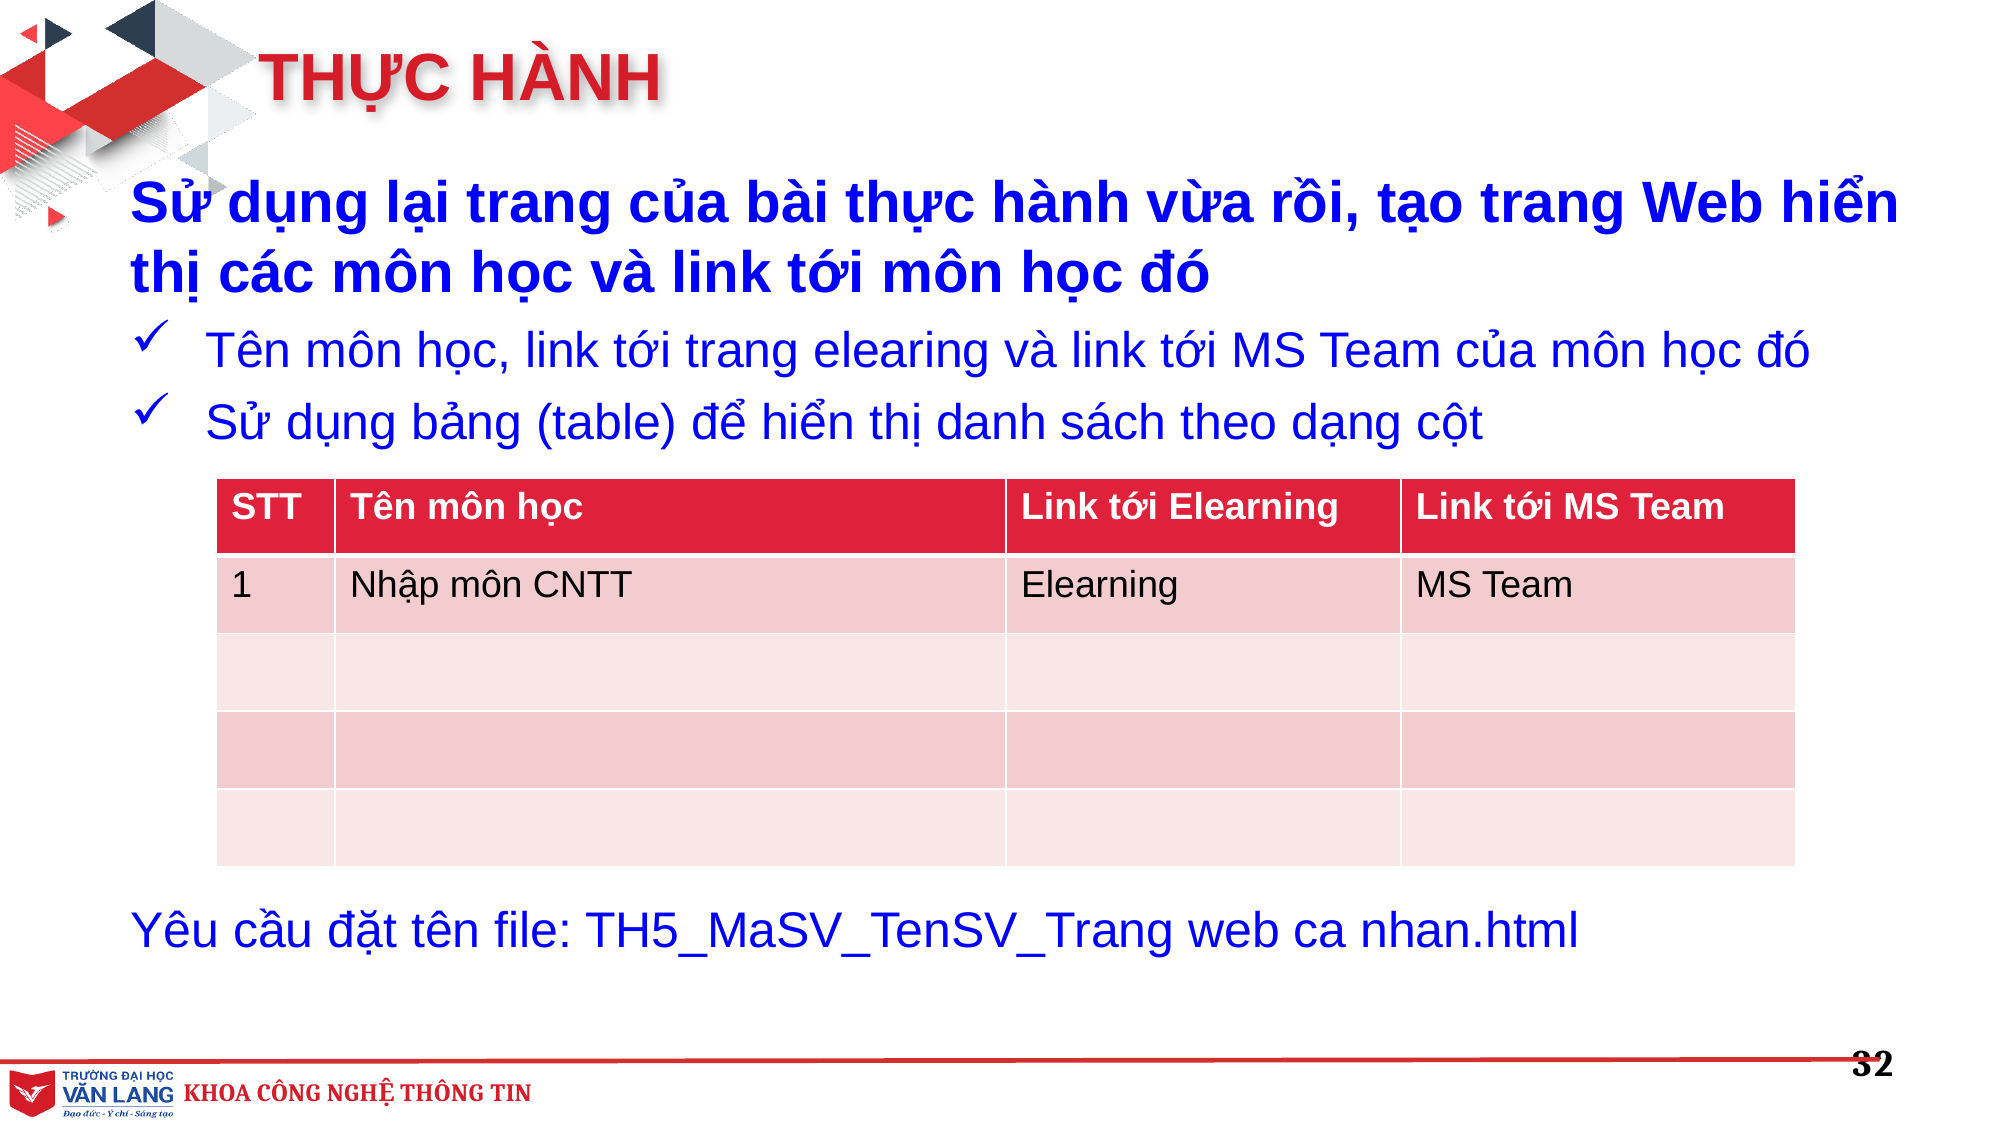

THỰC HÀNH
Sử dụng lại trang của bài thực hành vừa rồi, tạo trang Web hiển thị các môn học và link tới môn học đó
Tên môn học, link tới trang elearing và link tới MS Team của môn học đó
Sử dụng bảng (table) để hiển thị danh sách theo dạng cột

Yêu cầu đặt tên file: TH5_MaSV_TenSV_Trang web ca nhan.html
| STT | Tên môn học | Link tới Elearning | Link tới MS Team |
| --- | --- | --- | --- |
| 1 | Nhập môn CNTT | Elearning | MS Team |
|  |  |  |  |
|  |  |  |  |
|  |  |  |  |